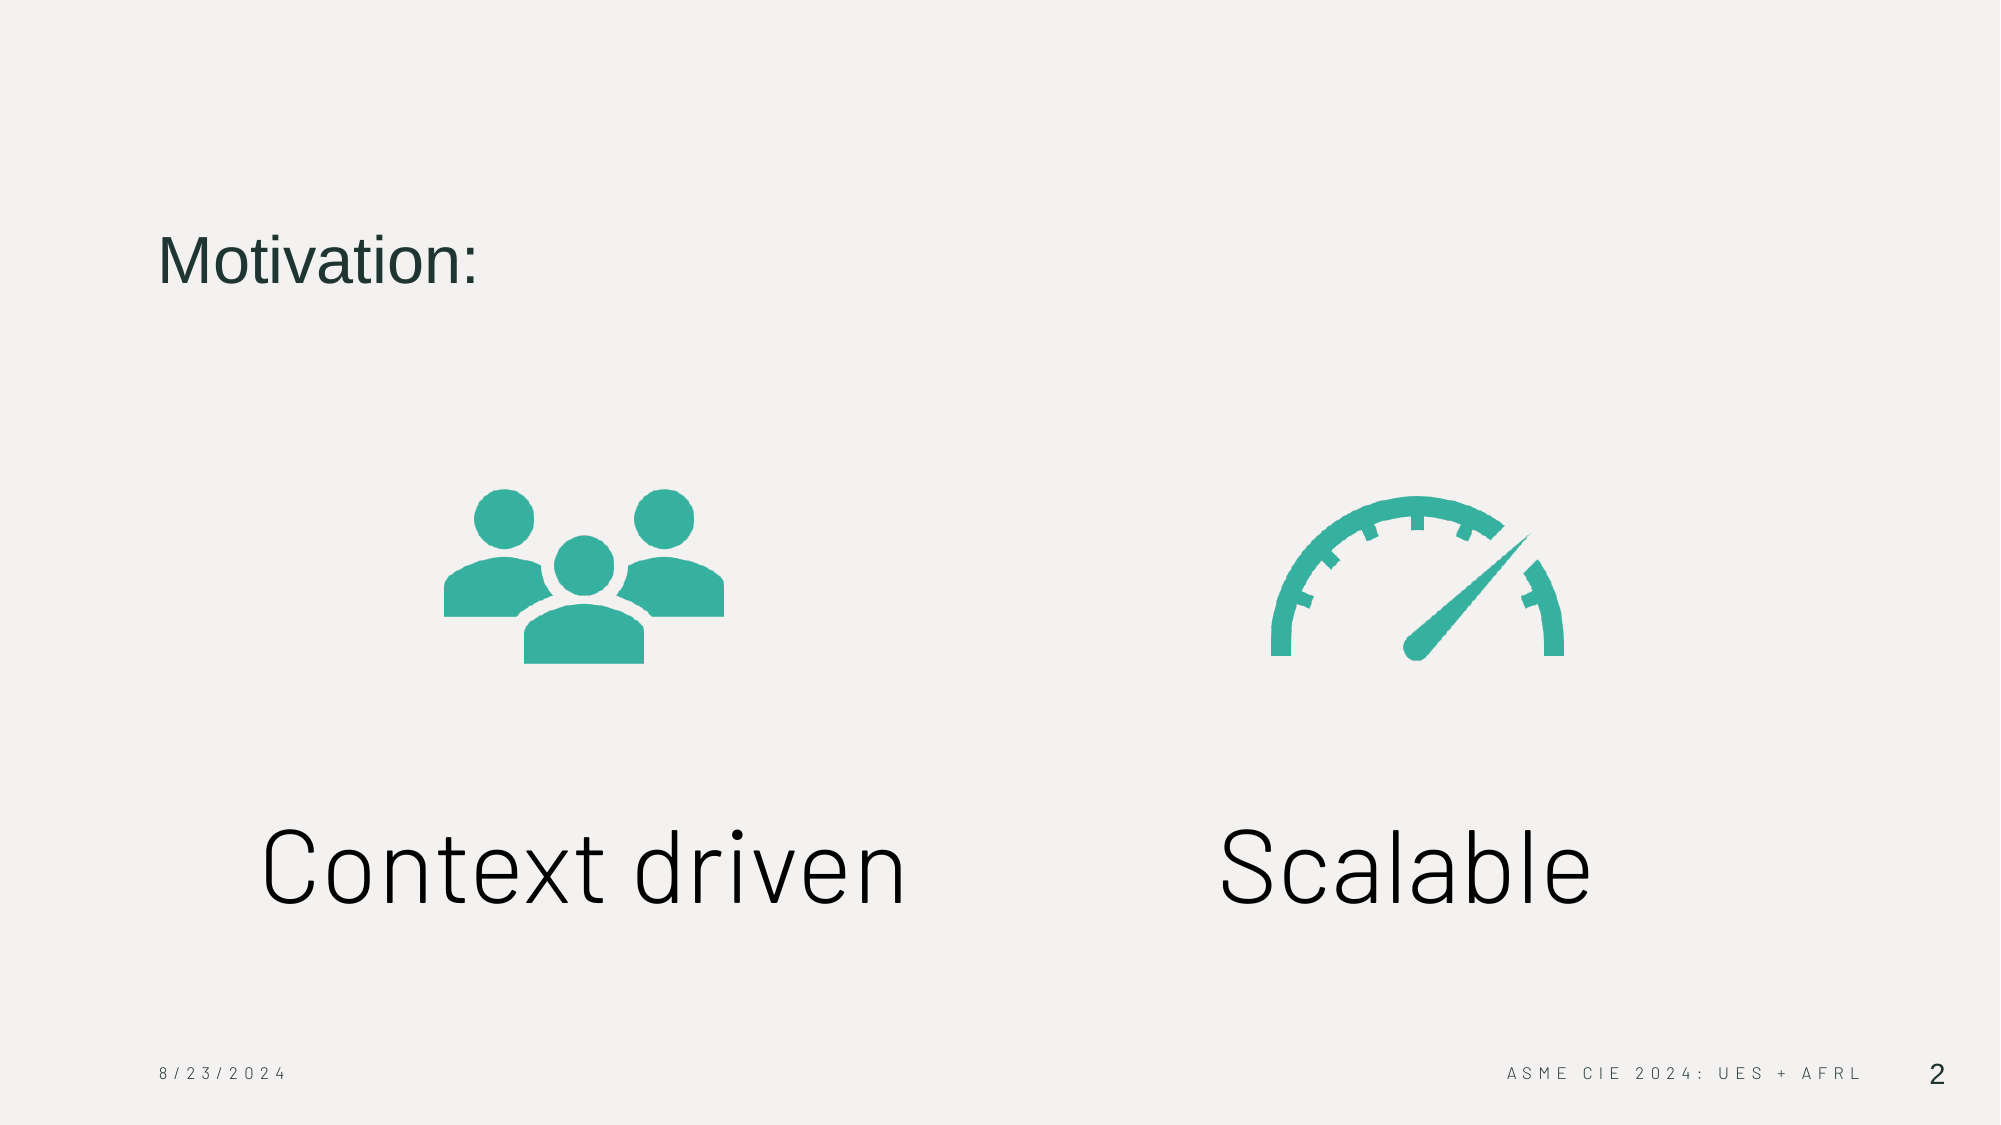

Motivation:
Context driven
Scalable
8/23/2024
ASME CIE 2024: UES + AFRL
2